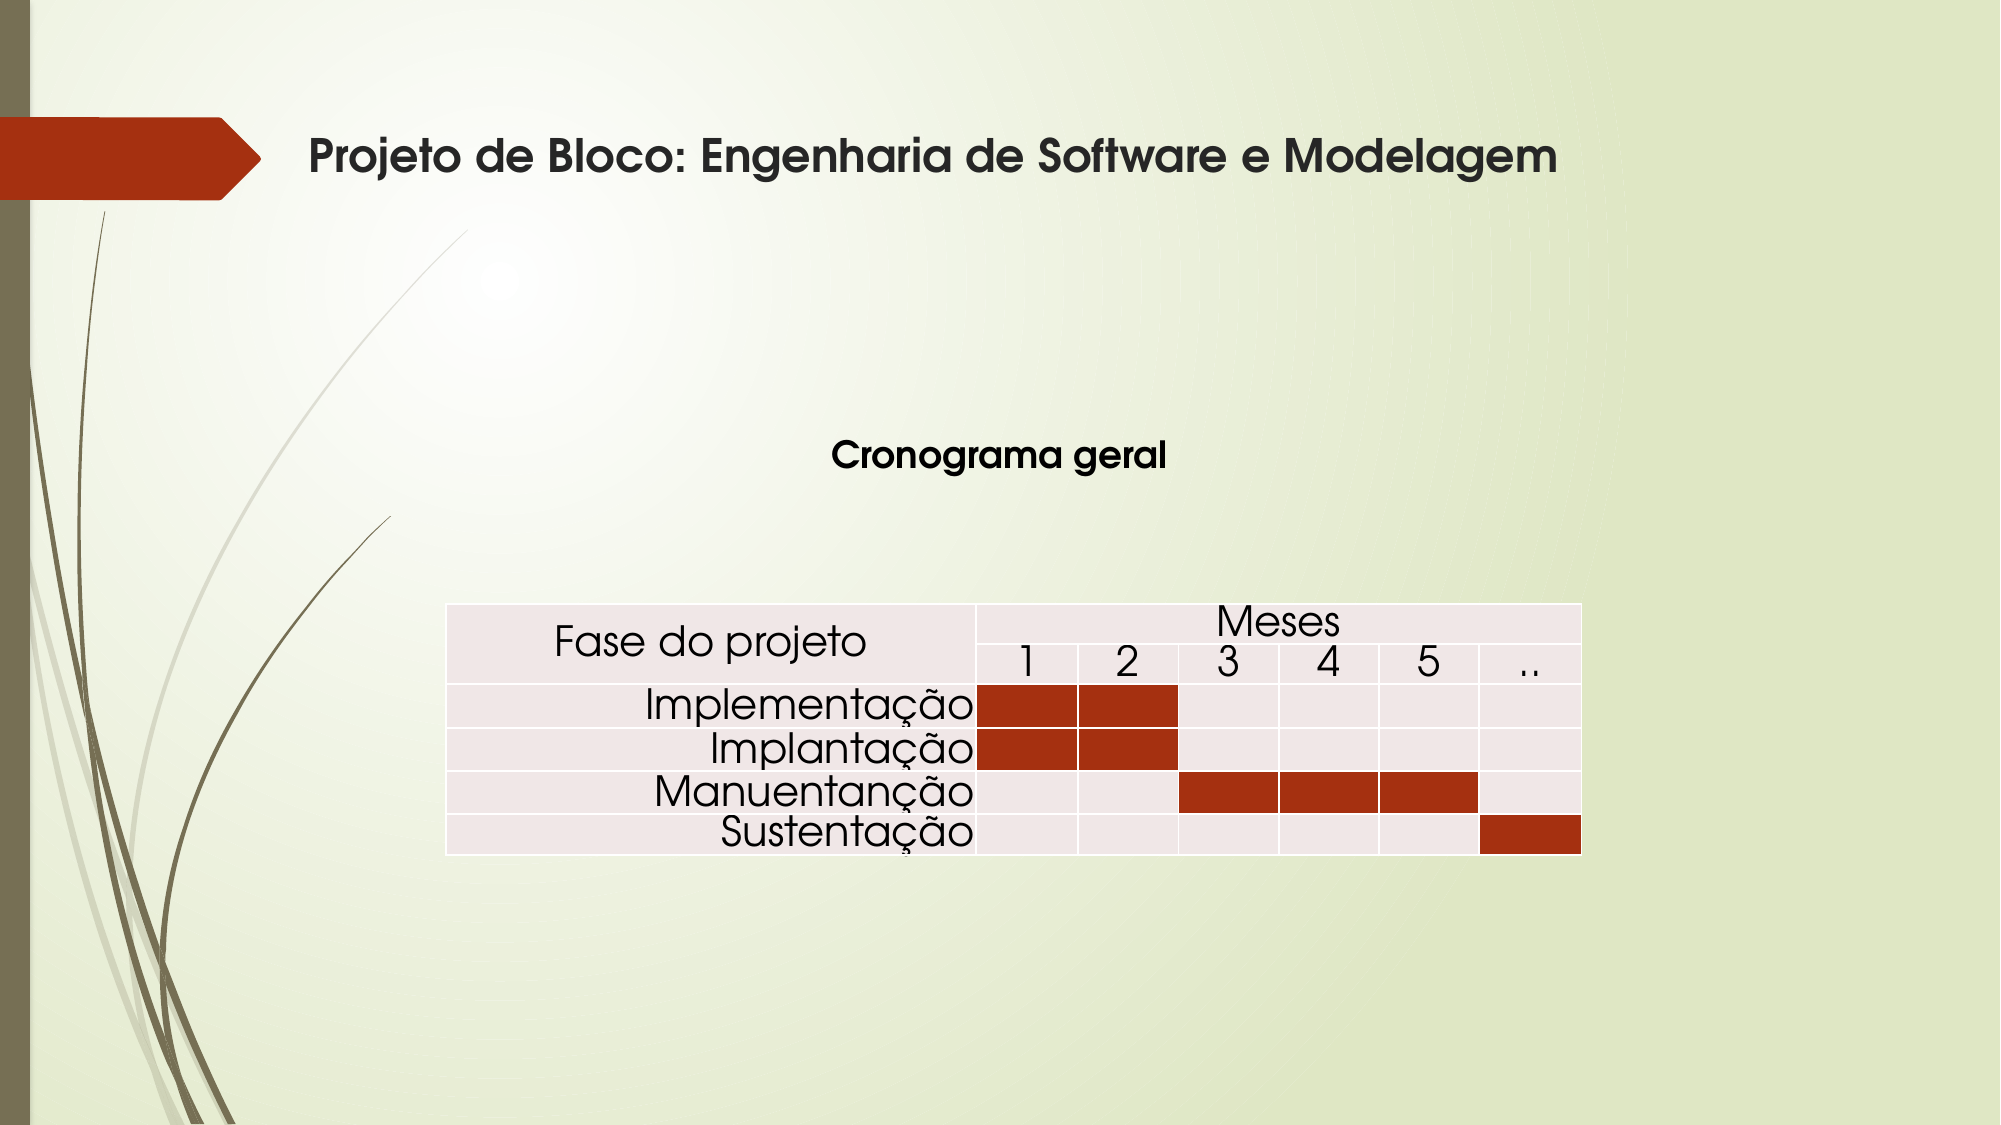

# Projeto de Bloco: Engenharia de Software e Modelagem
Cronograma geral
| Fase do projeto | Meses |  |  |  |  |  |
| --- | --- | --- | --- | --- | --- | --- |
|  | 1 | 2 | 3 | 4 | 5 | .. |
| Implementação |  |  |  |  |  |  |
| Implantação |  |  |  |  |  |  |
| Manuentanção |  |  |  |  |  |  |
| Sustentação |  |  |  |  |  |  |